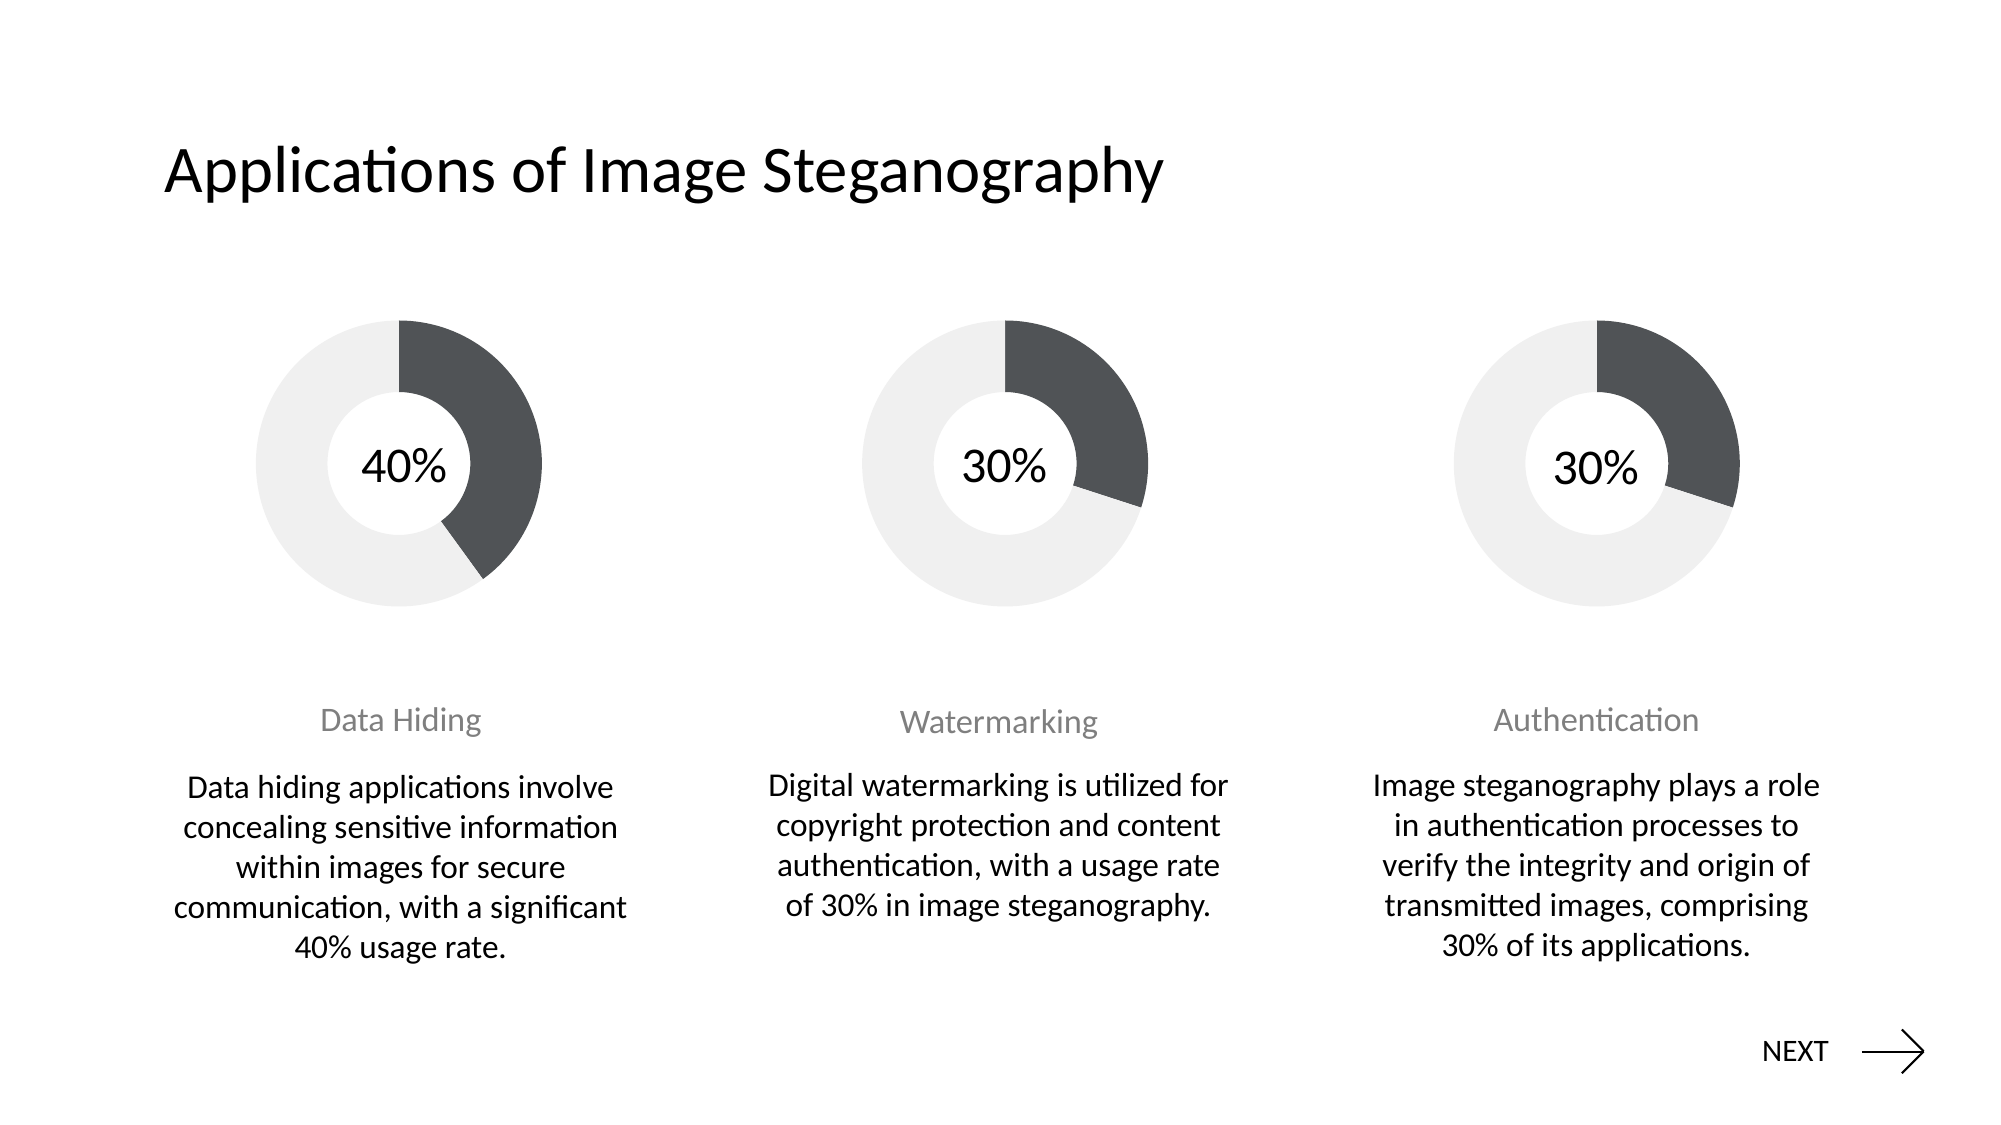

Applications of Image Steganography

### Chart

| Category |  |
|---|---|
| Data Hiding | 0.4 |
|  | 0.6 |

### Chart

| Category |  |
|---|---|
| Watermarking | 0.3 |
|  | 0.7 |

### Chart

| Category |  |
|---|---|
| Authentication | 0.3 |
|  | 0.7 |
40%
30%
30%
Data Hiding
Authentication
Watermarking
Digital watermarking is utilized for copyright protection and content authentication, with a usage rate of 30% in image steganography.
Image steganography plays a role in authentication processes to verify the integrity and origin of transmitted images, comprising 30% of its applications.
Data hiding applications involve concealing sensitive information within images for secure communication, with a significant 40% usage rate.